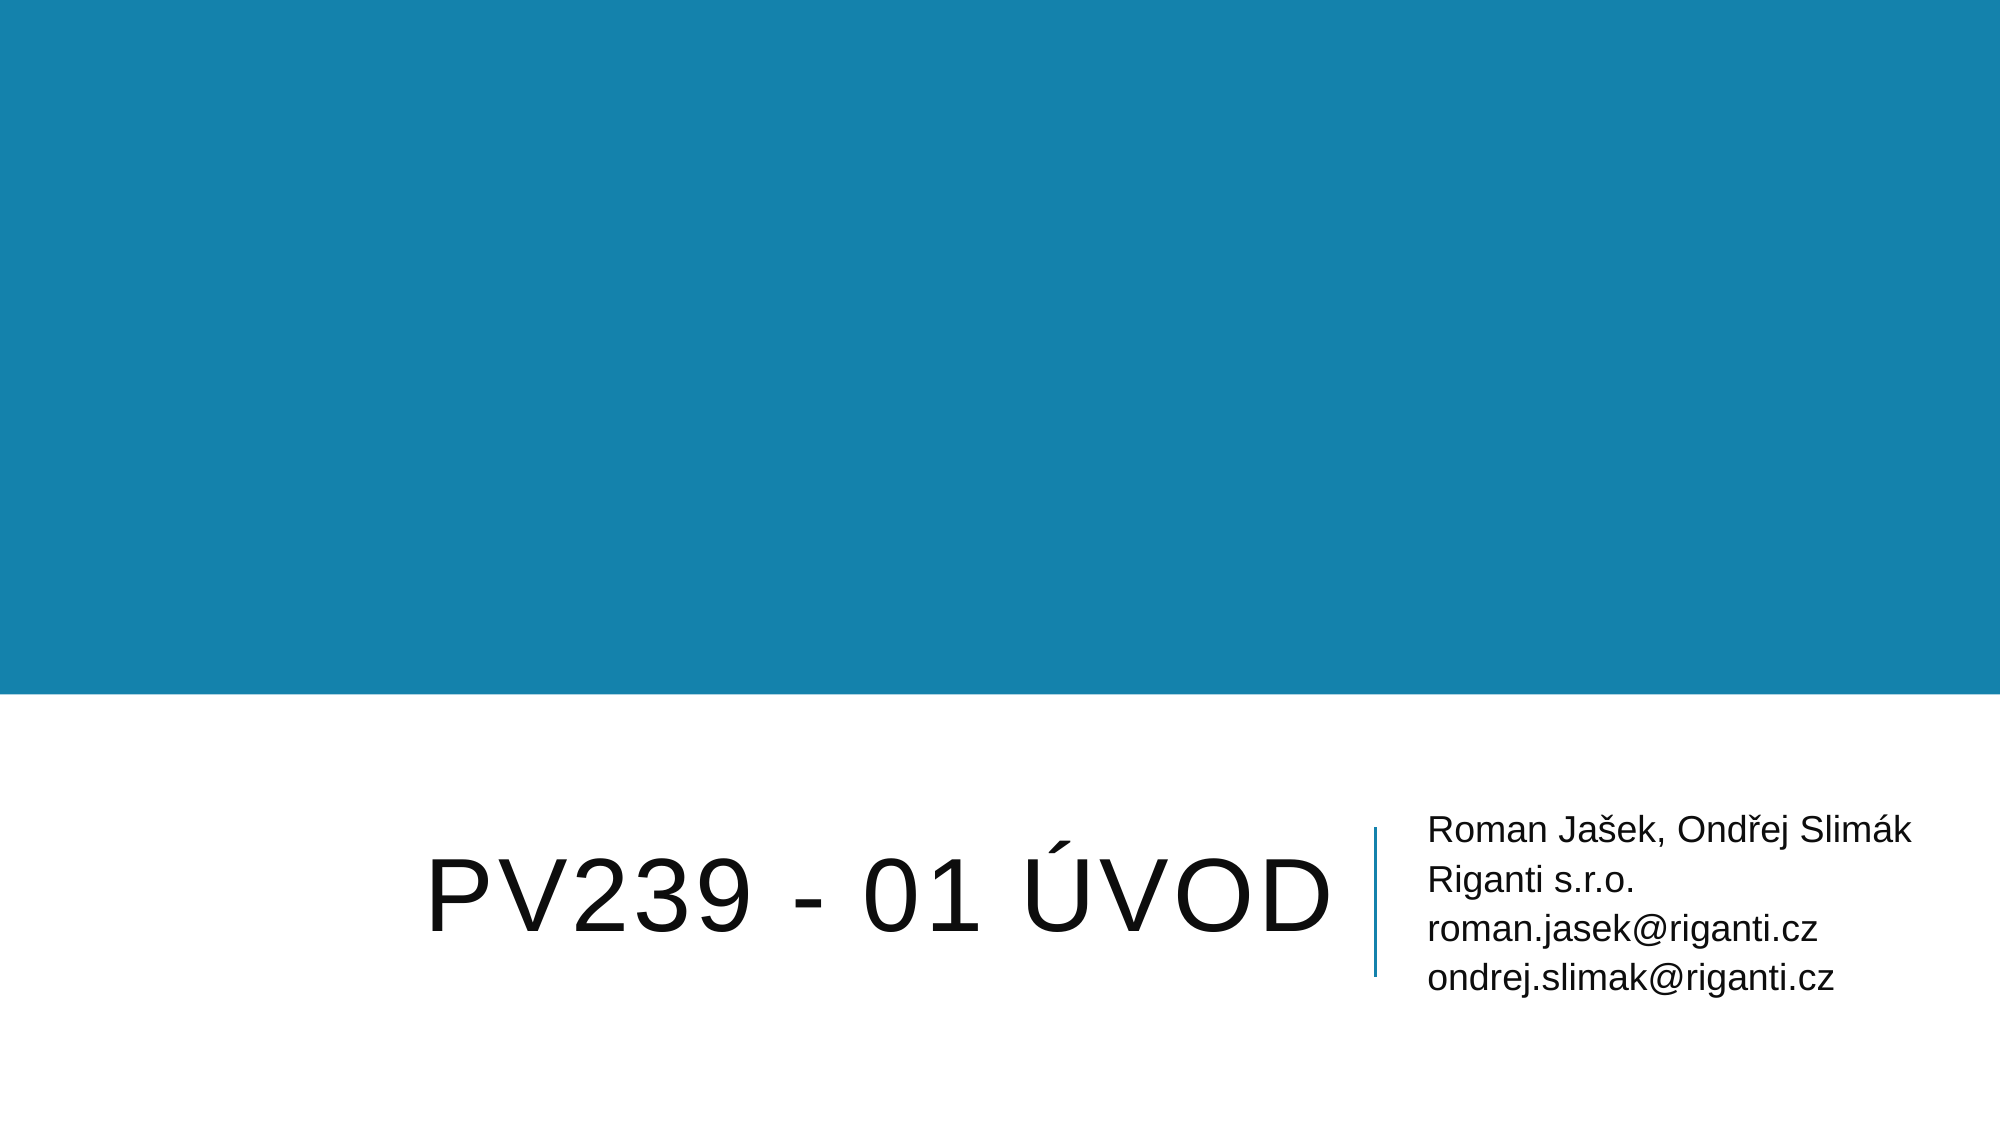

# PV239 - 01 Úvod
Roman Jašek, Ondřej Slimák
Riganti s.r.o.
roman.jasek@riganti.cz
ondrej.slimak@riganti.cz